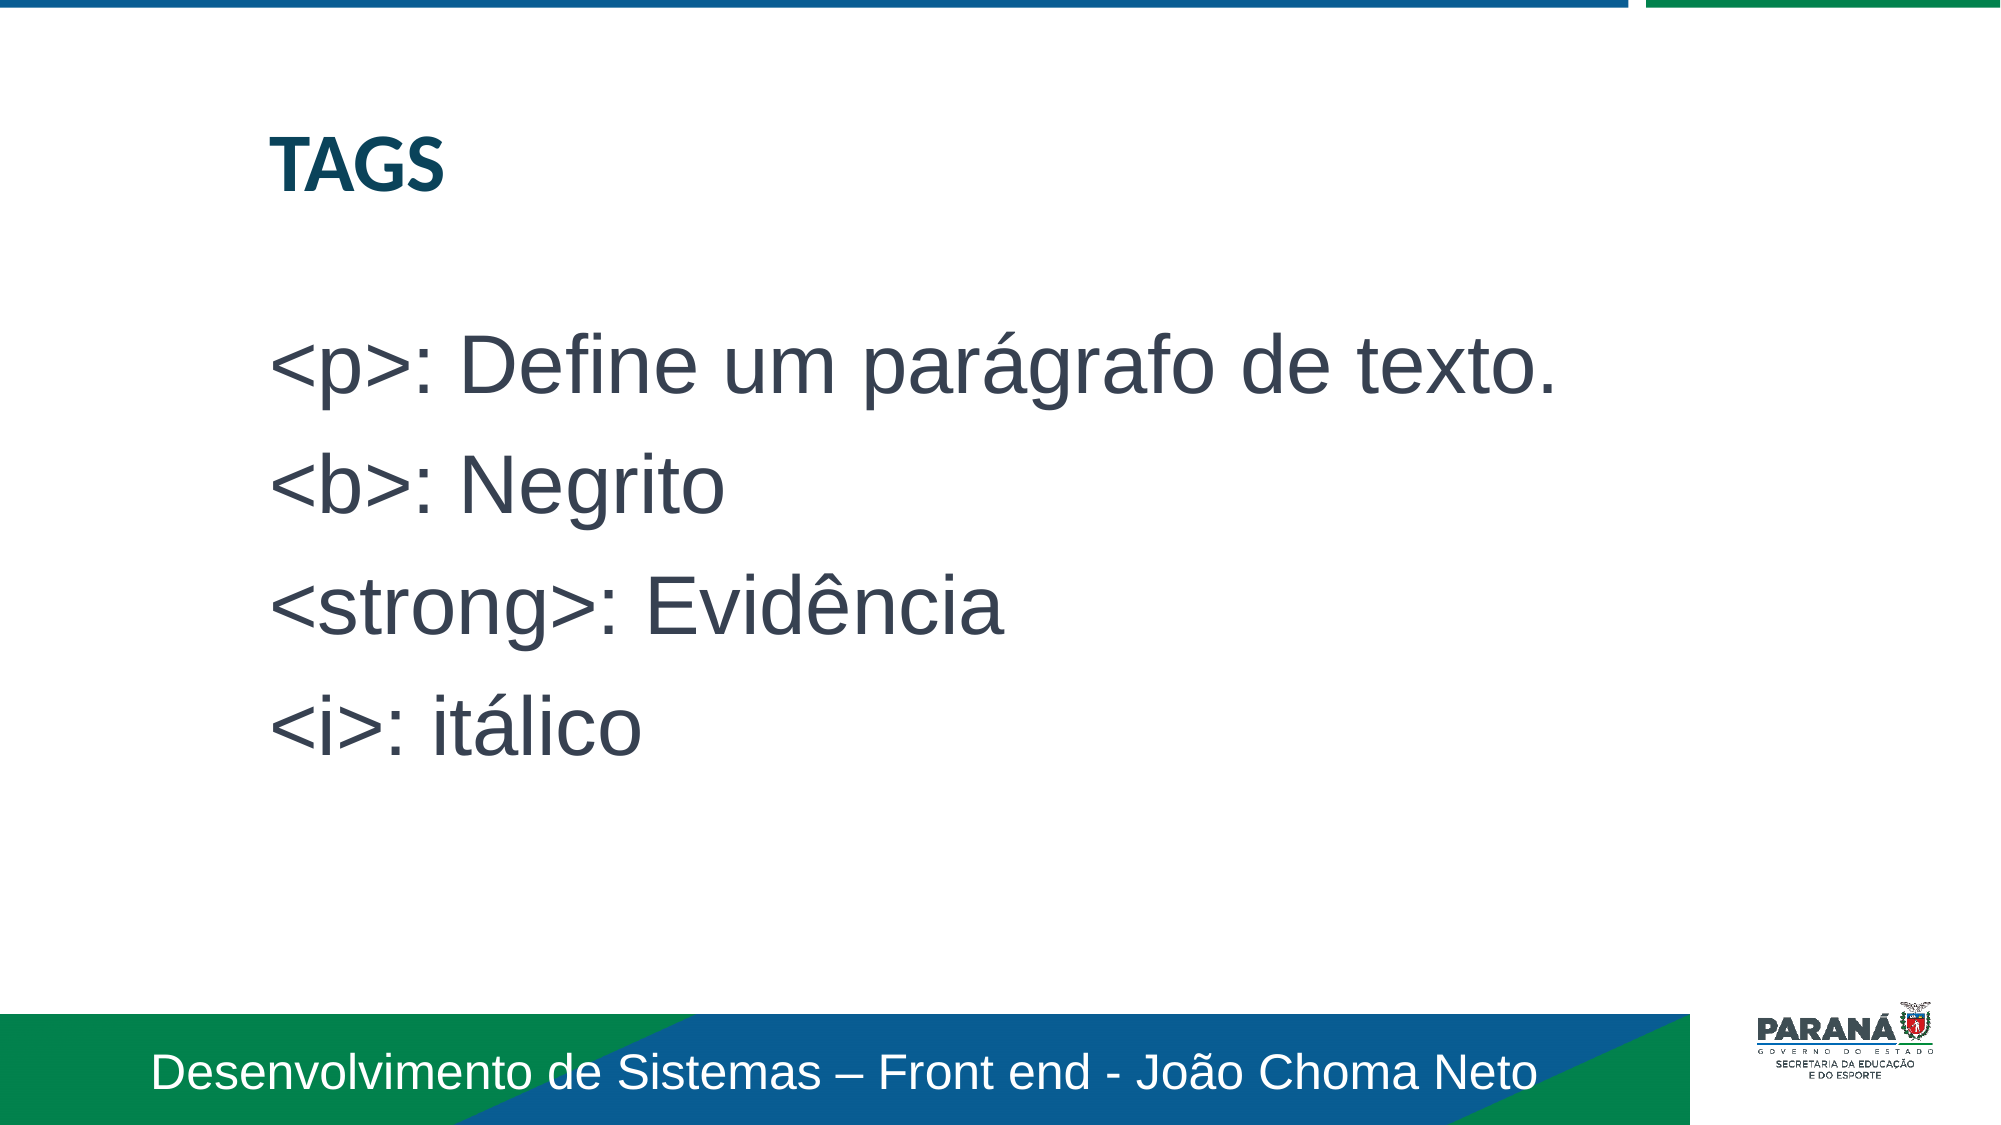

TAGS
<p>: Define um parágrafo de texto.
<b>: Negrito
<strong>: Evidência
<i>: itálico